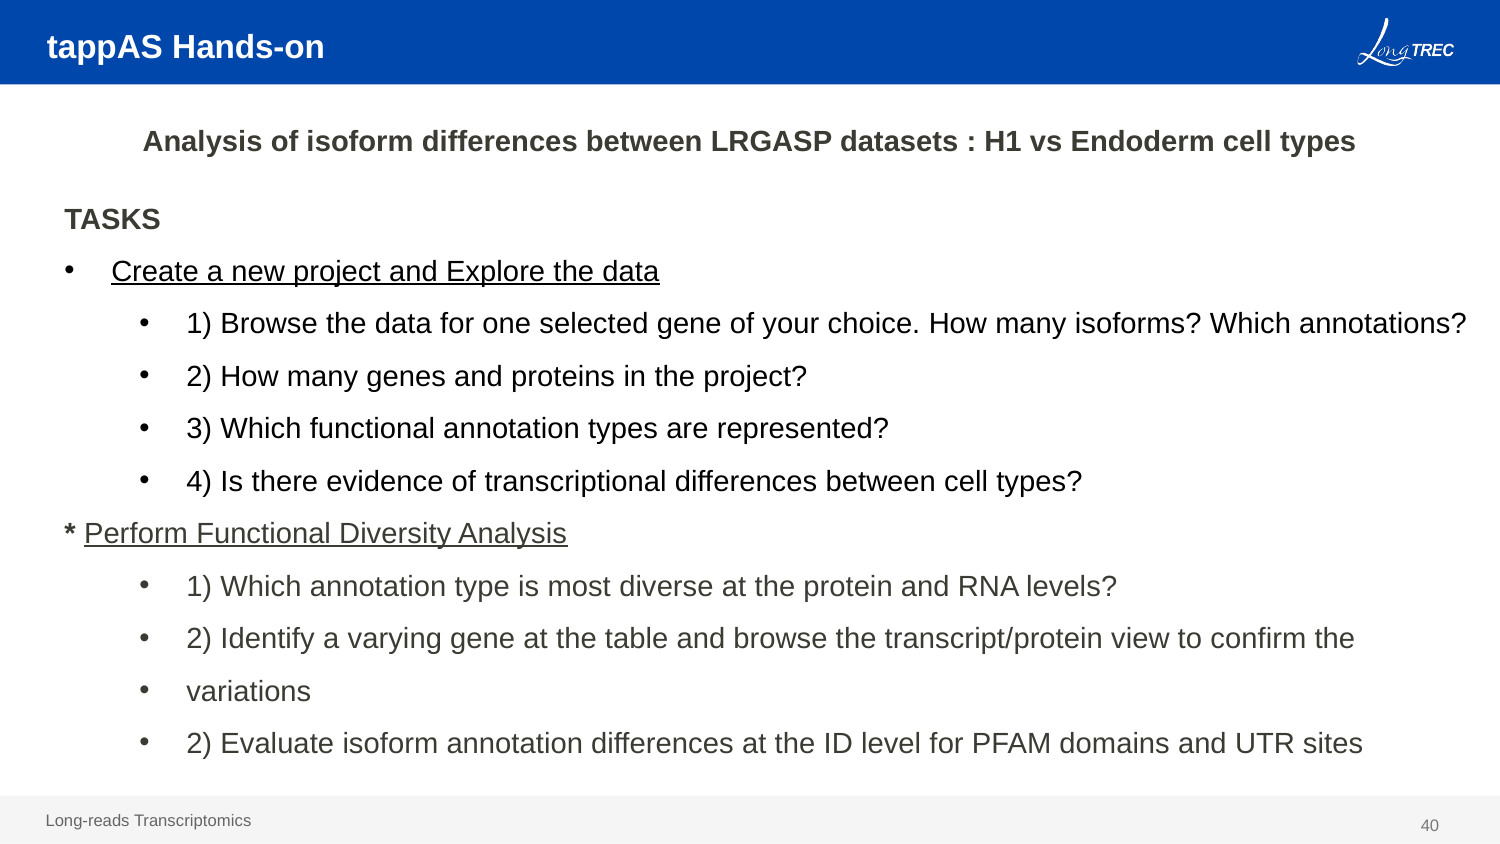

# tappAS Hands-on
Analysis of isoform differences between LRGASP datasets : H1 vs Endoderm cell types

TASKS
Create a new project and Explore the data
1) Browse the data for one selected gene of your choice. How many isoforms? Which annotations?
2) How many genes and proteins in the project?
3) Which functional annotation types are represented?
4) Is there evidence of transcriptional differences between cell types?
* Perform Functional Diversity Analysis
1) Which annotation type is most diverse at the protein and RNA levels?
2) Identify a varying gene at the table and browse the transcript/protein view to confirm the
variations
2) Evaluate isoform annotation differences at the ID level for PFAM domains and UTR sites

40